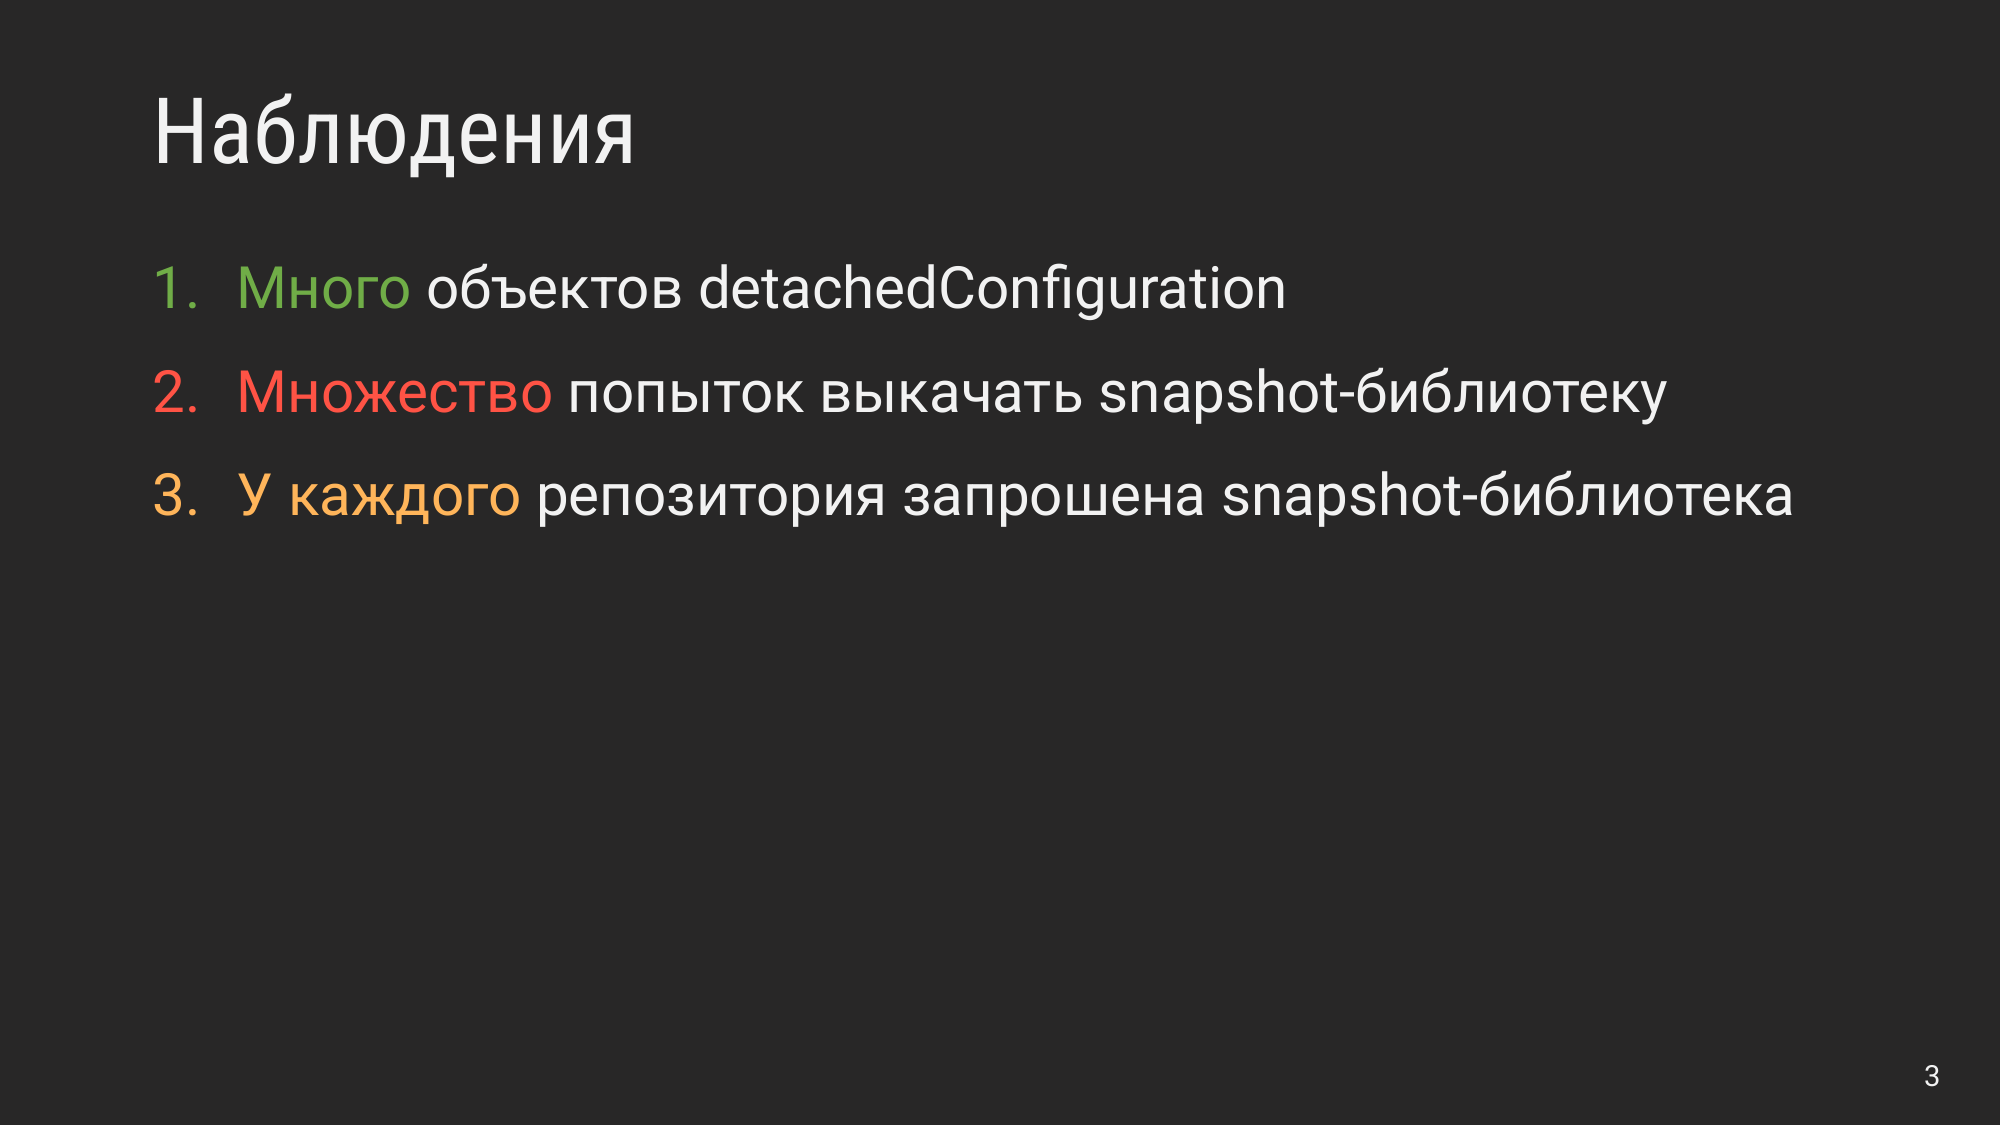

# Наблюдения
Много объектов detachedConfiguration
Множество попыток выкачать snapshot-библиотеку
У каждого репозитория запрошена snapshot-библиотека
3